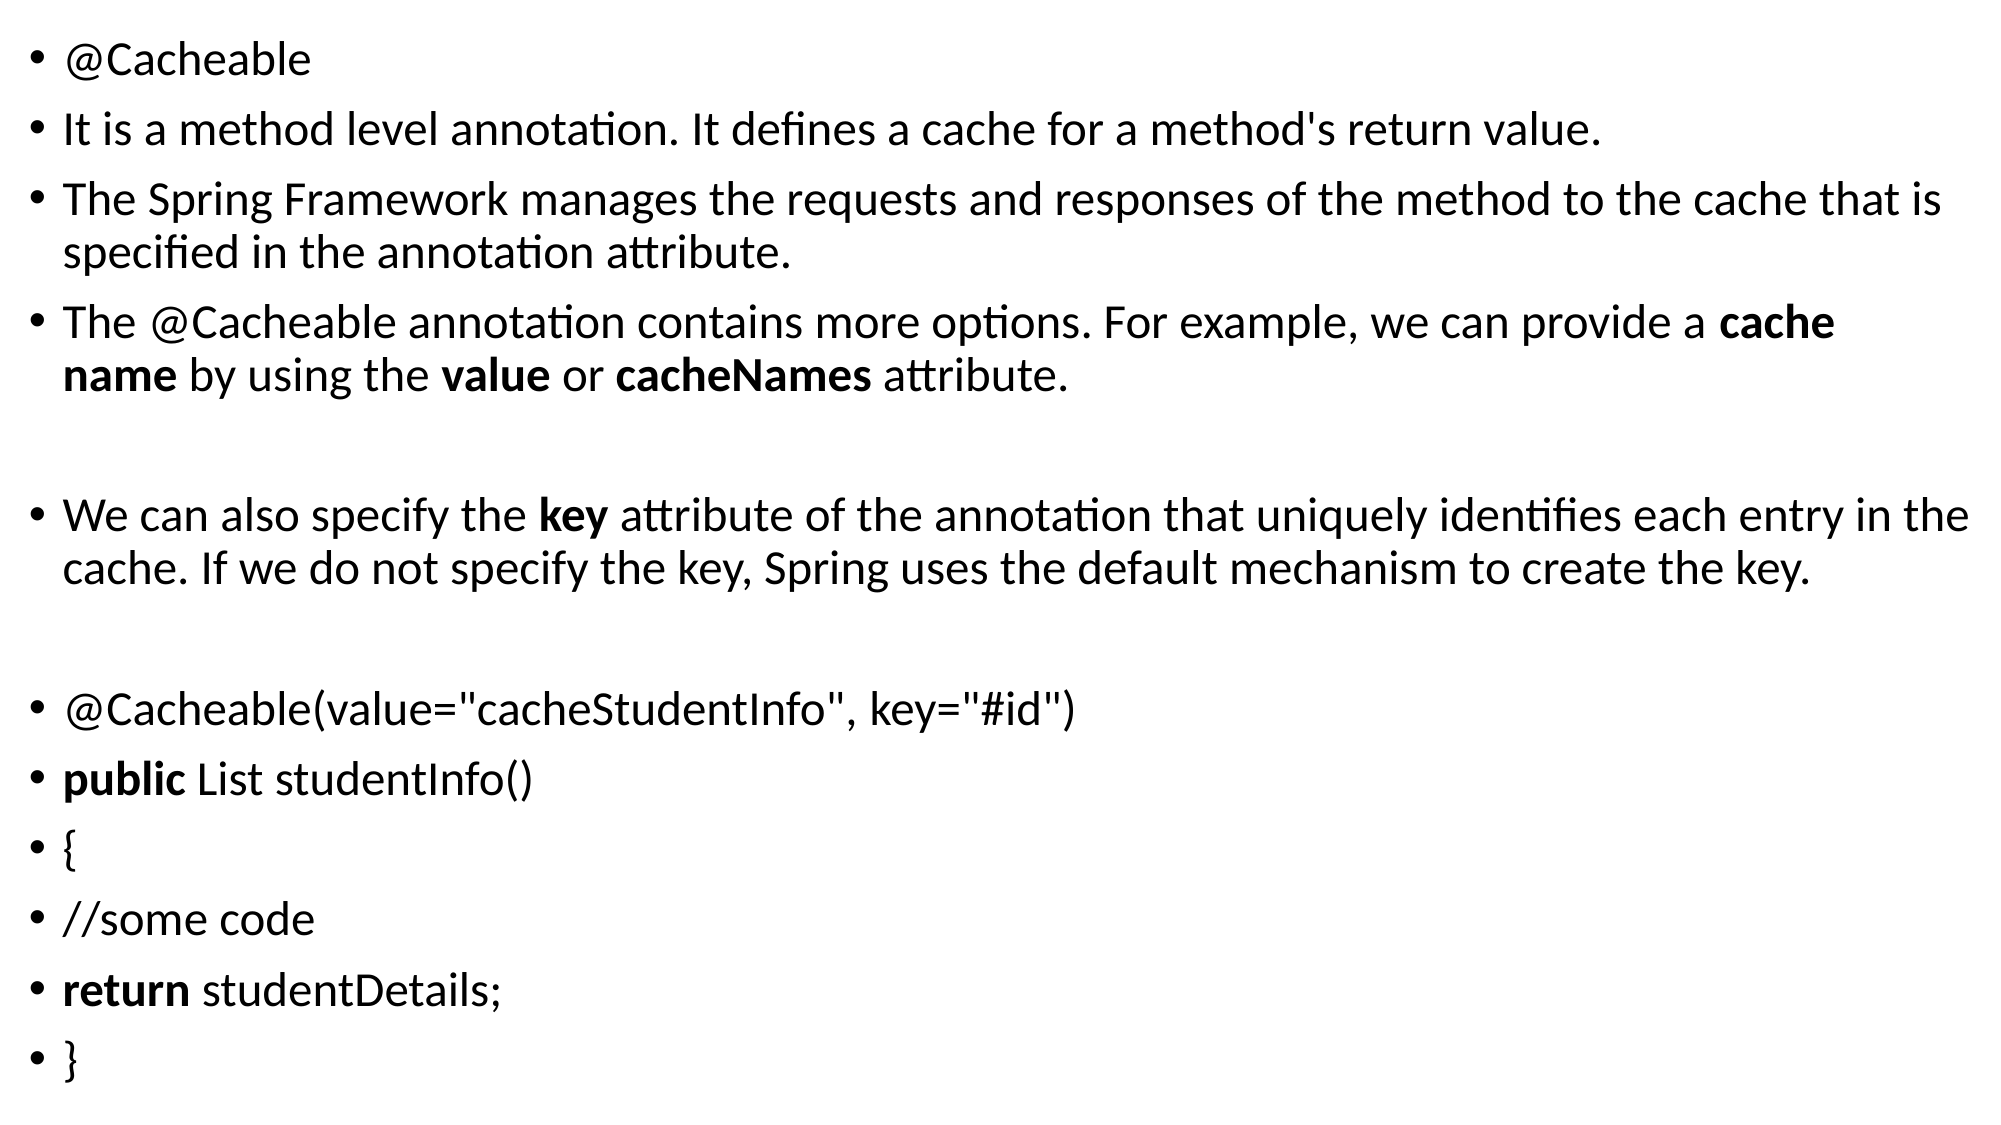

@Cacheable
It is a method level annotation. It defines a cache for a method's return value.
The Spring Framework manages the requests and responses of the method to the cache that is specified in the annotation attribute.
The @Cacheable annotation contains more options. For example, we can provide a cache name by using the value or cacheNames attribute.

We can also specify the key attribute of the annotation that uniquely identifies each entry in the cache. If we do not specify the key, Spring uses the default mechanism to create the key.

@Cacheable(value="cacheStudentInfo", key="#id")
public List studentInfo()
{
//some code
return studentDetails;
}